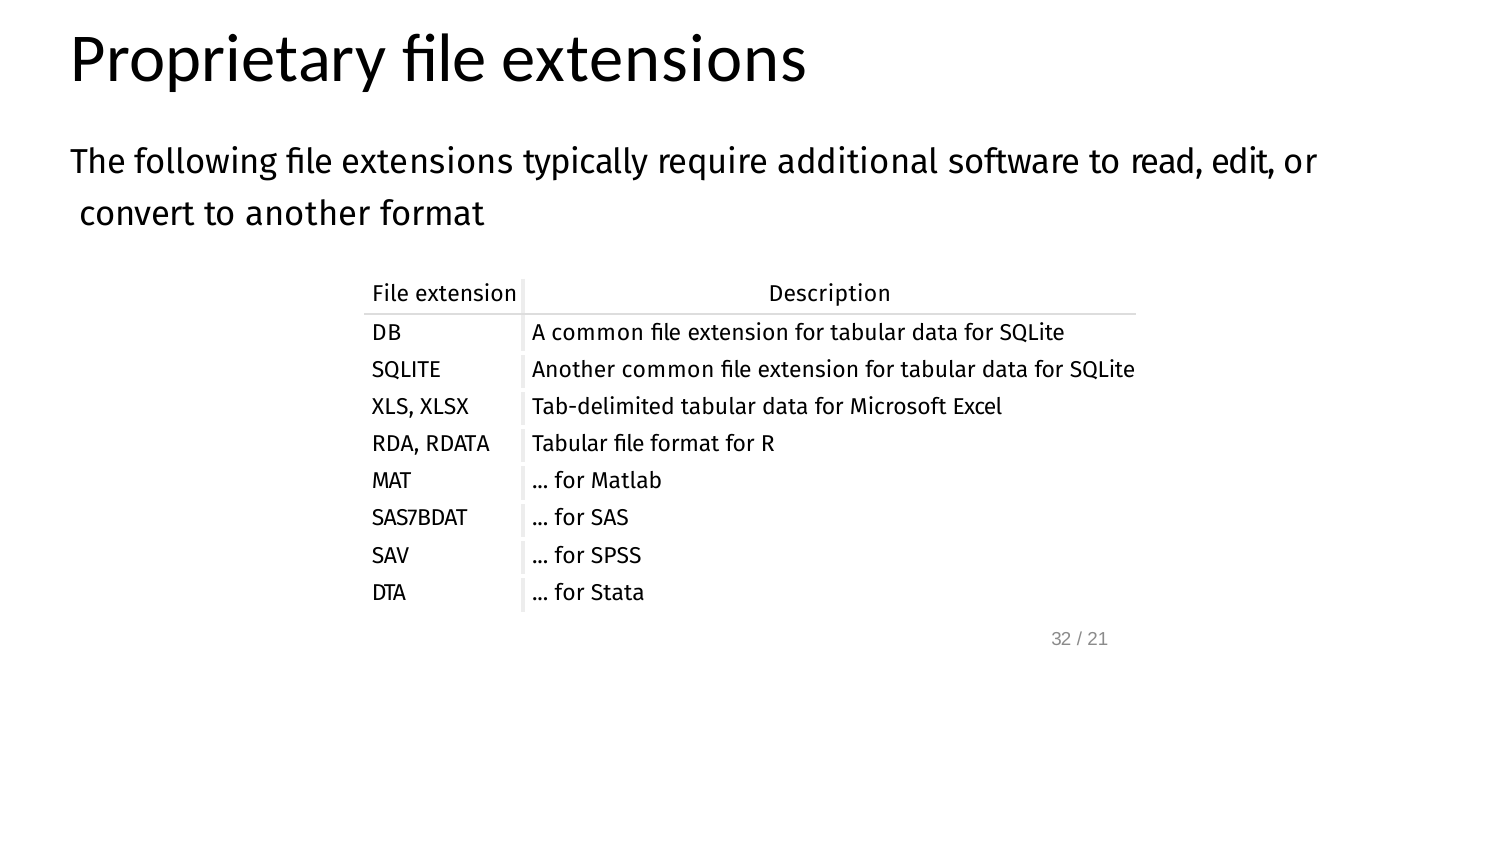

# Proprietary file extensions
The following file extensions typically require additional software to read, edit, or  convert to another format
| File extension | Description |
| --- | --- |
| DB | A common file extension for tabular data for SQLite |
| SQLITE | Another common file extension for tabular data for SQLite |
| XLS, XLSX | Tab-delimited tabular data for Microsoft Excel |
| RDA, RDATA | Tabular file format for R |
| MAT | ... for Matlab |
| SAS7BDAT | ... for SAS |
| SAV | ... for SPSS |
| DTA | ... for Stata |
32 / 21